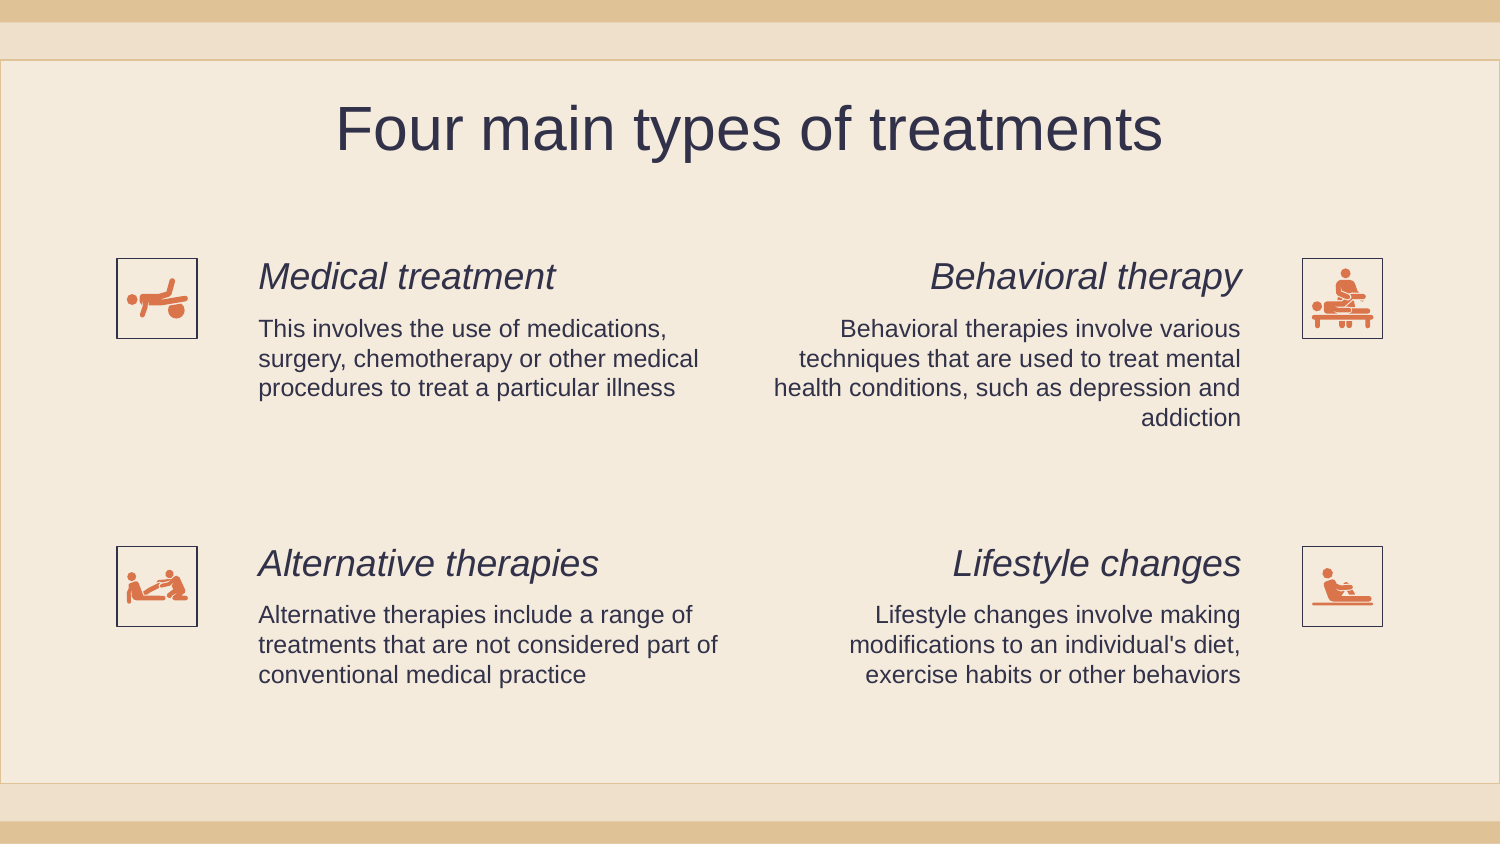

# Four main types of treatments
Medical treatment
Behavioral therapy

This involves the use of medications, surgery, chemotherapy or other medical procedures to treat a particular illness
Behavioral therapies involve various techniques that are used to treat mental health conditions, such as depression and addiction
Alternative therapies
Lifestyle changes

Alternative therapies include a range of treatments that are not considered part of conventional medical practice
Lifestyle changes involve making modifications to an individual's diet, exercise habits or other behaviors